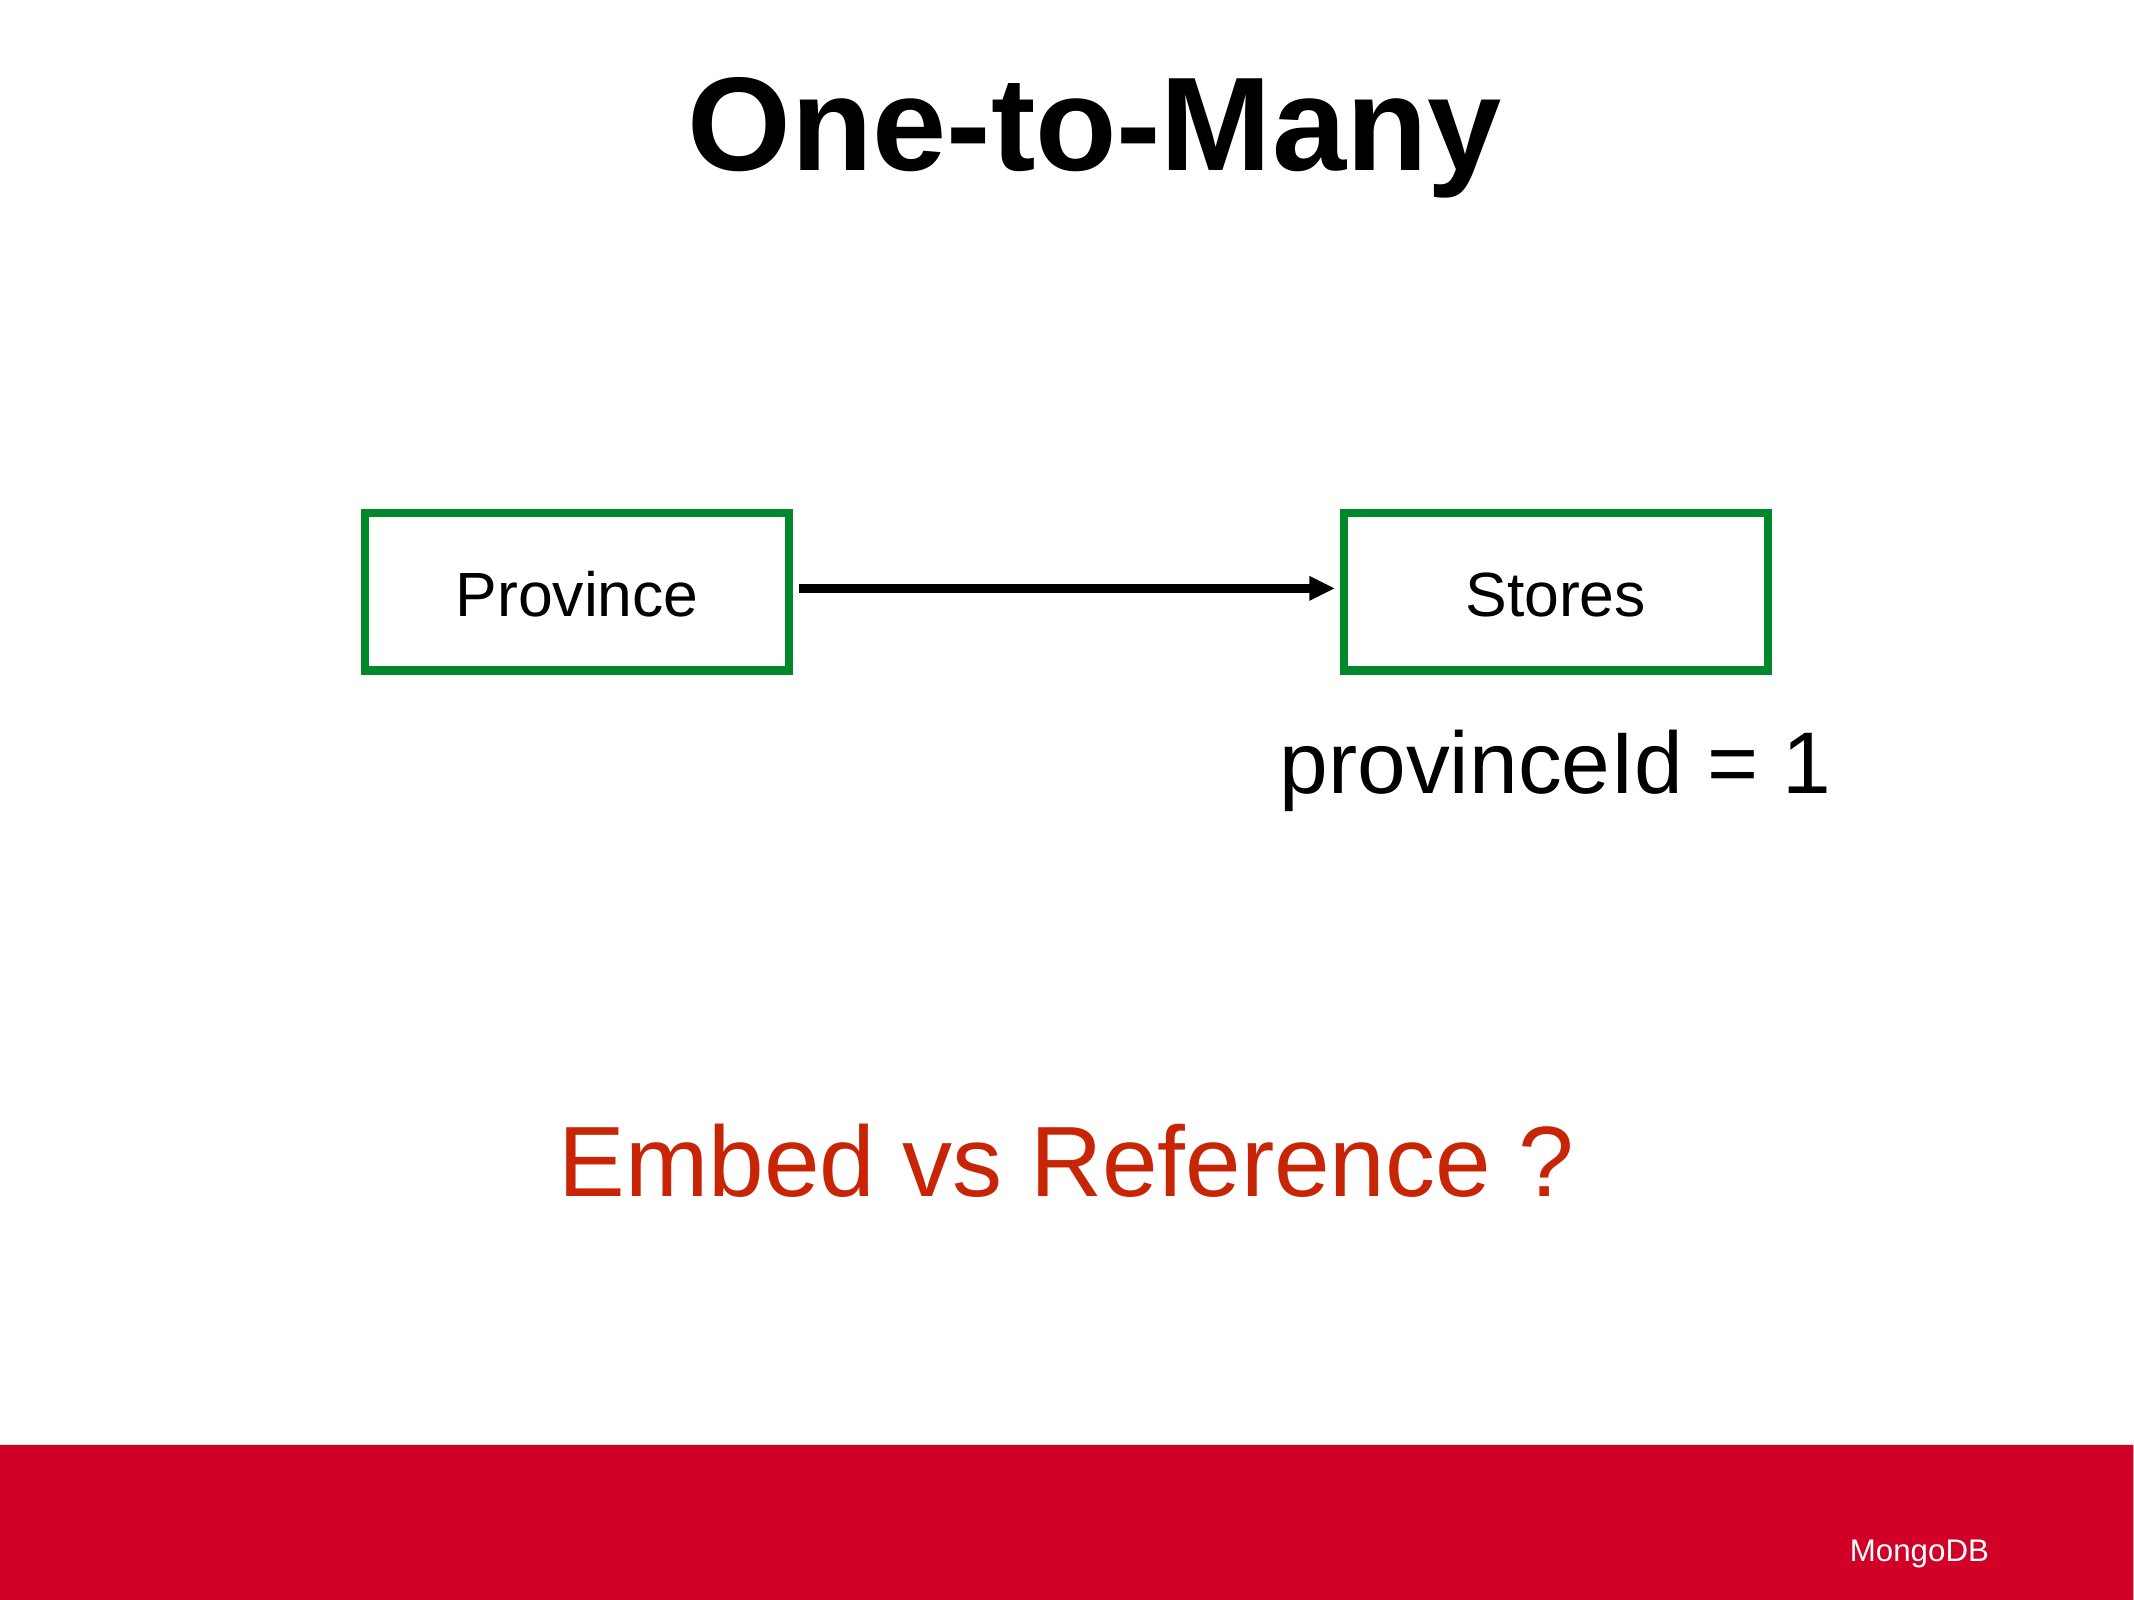

One-to-Many
Province
Stores

provinceId = 1
Embed vs Reference ?
67